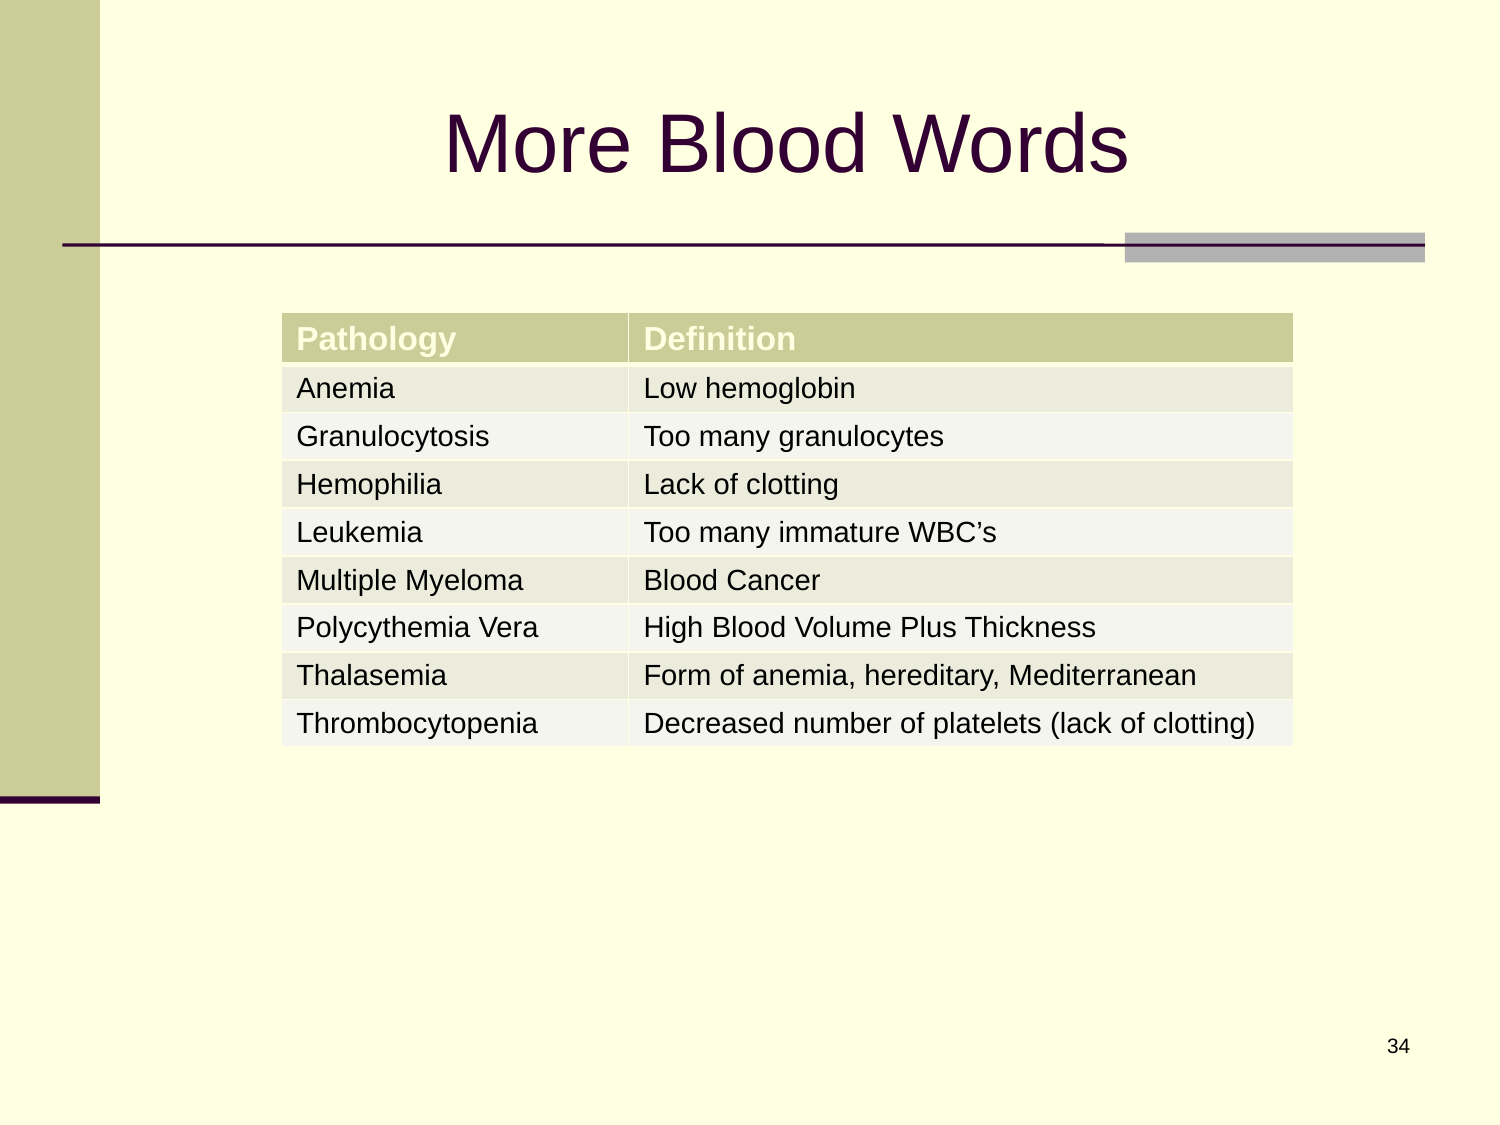

# More Blood Words
| Pathology | Definition |
| --- | --- |
| Anemia | Low hemoglobin |
| Granulocytosis | Too many granulocytes |
| Hemophilia | Lack of clotting |
| Leukemia | Too many immature WBC’s |
| Multiple Myeloma | Blood Cancer |
| Polycythemia Vera | High Blood Volume Plus Thickness |
| Thalasemia | Form of anemia, hereditary, Mediterranean |
| Thrombocytopenia | Decreased number of platelets (lack of clotting) |
34